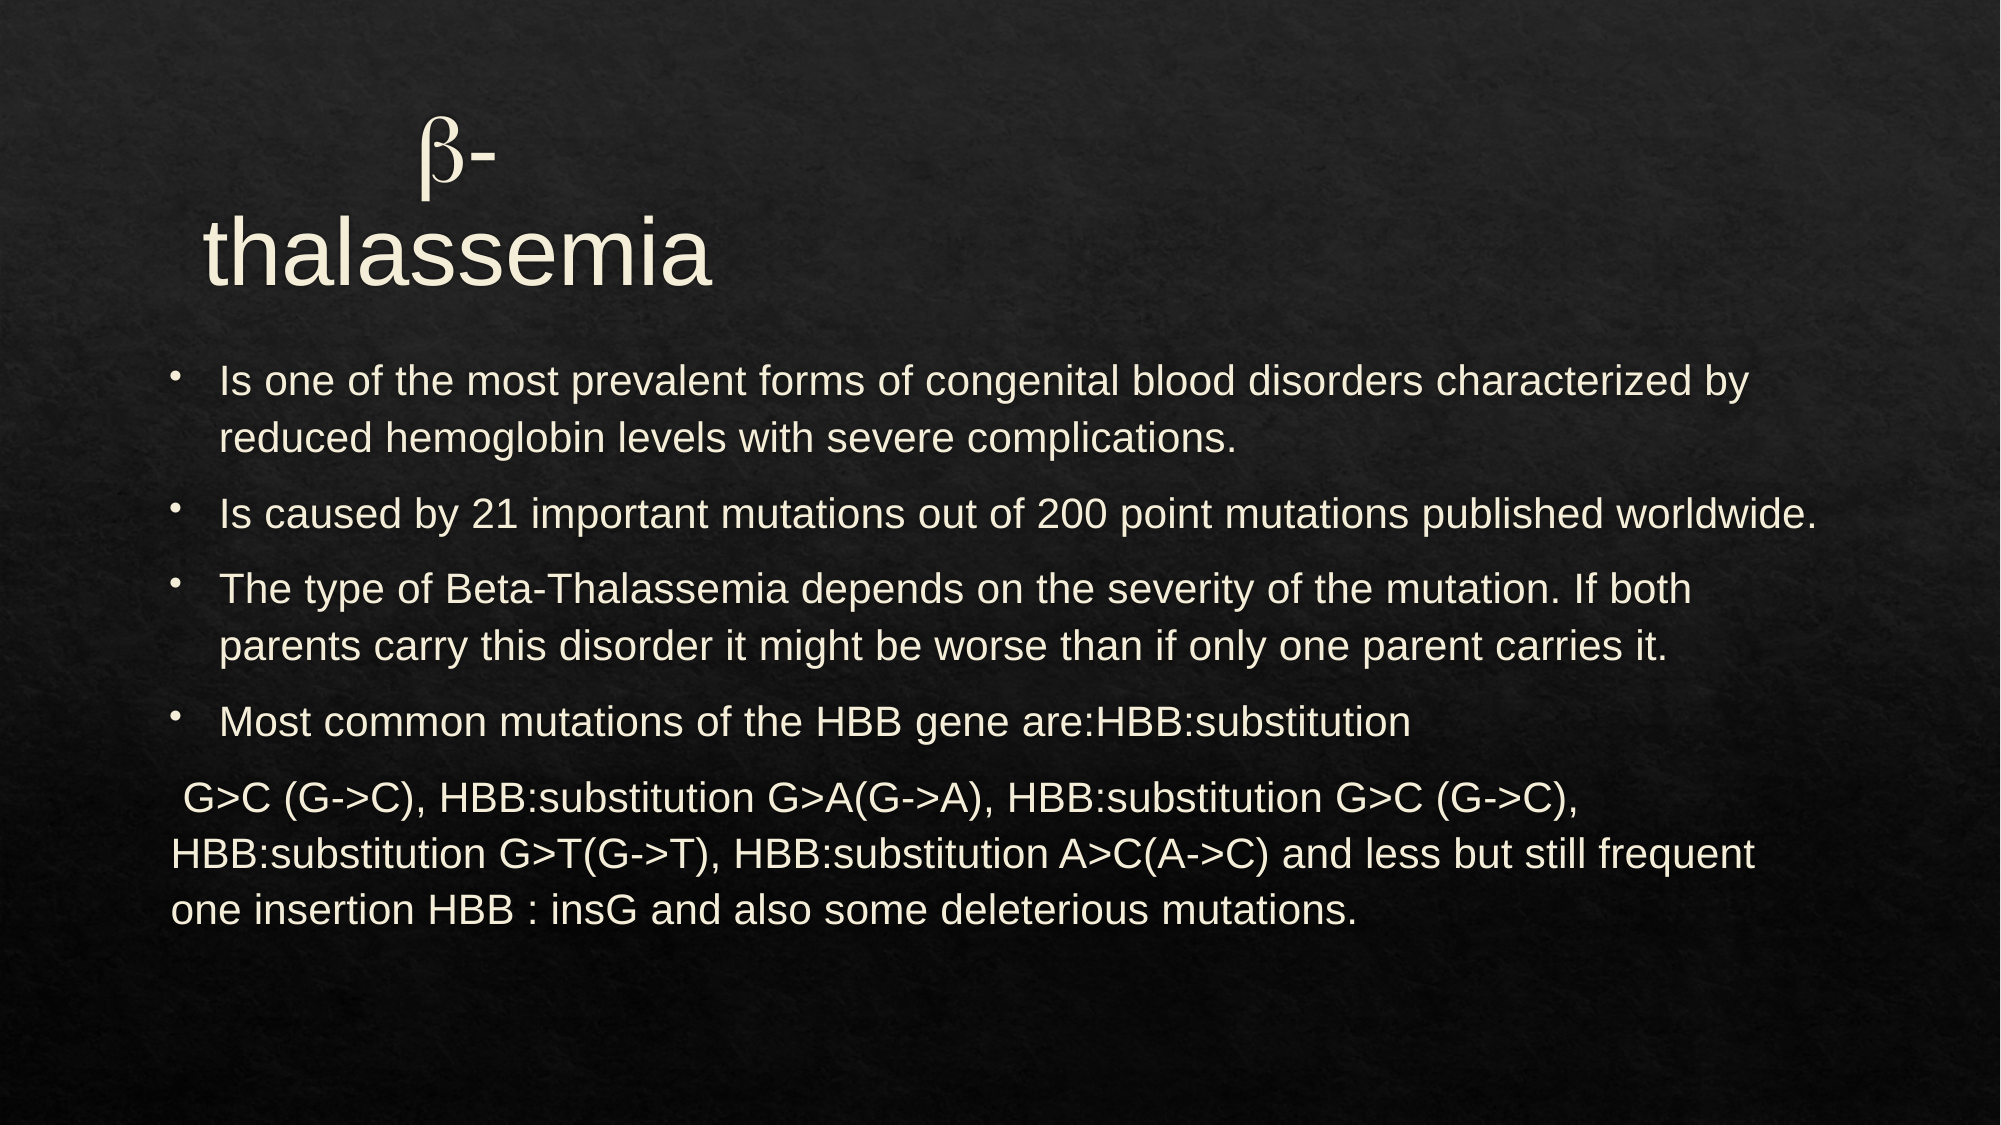

# β-thalassemia
Is one of the most prevalent forms of congenital blood disorders characterized by reduced hemoglobin levels with severe complications.
Is caused by 21 important mutations out of 200 point mutations published worldwide.
The type of Beta-Thalassemia depends on the severity of the mutation. If both parents carry this disorder it might be worse than if only one parent carries it.
Most common mutations of the HBB gene are:HBB:substitution
 G>C (G->C), HBB:substitution G>A(G->A), HBB:substitution G>C (G->C), HBB:substitution G>T(G->T), HBB:substitution A>C(A->C) and less but still frequent one insertion HBB : insG and also some deleterious mutations.